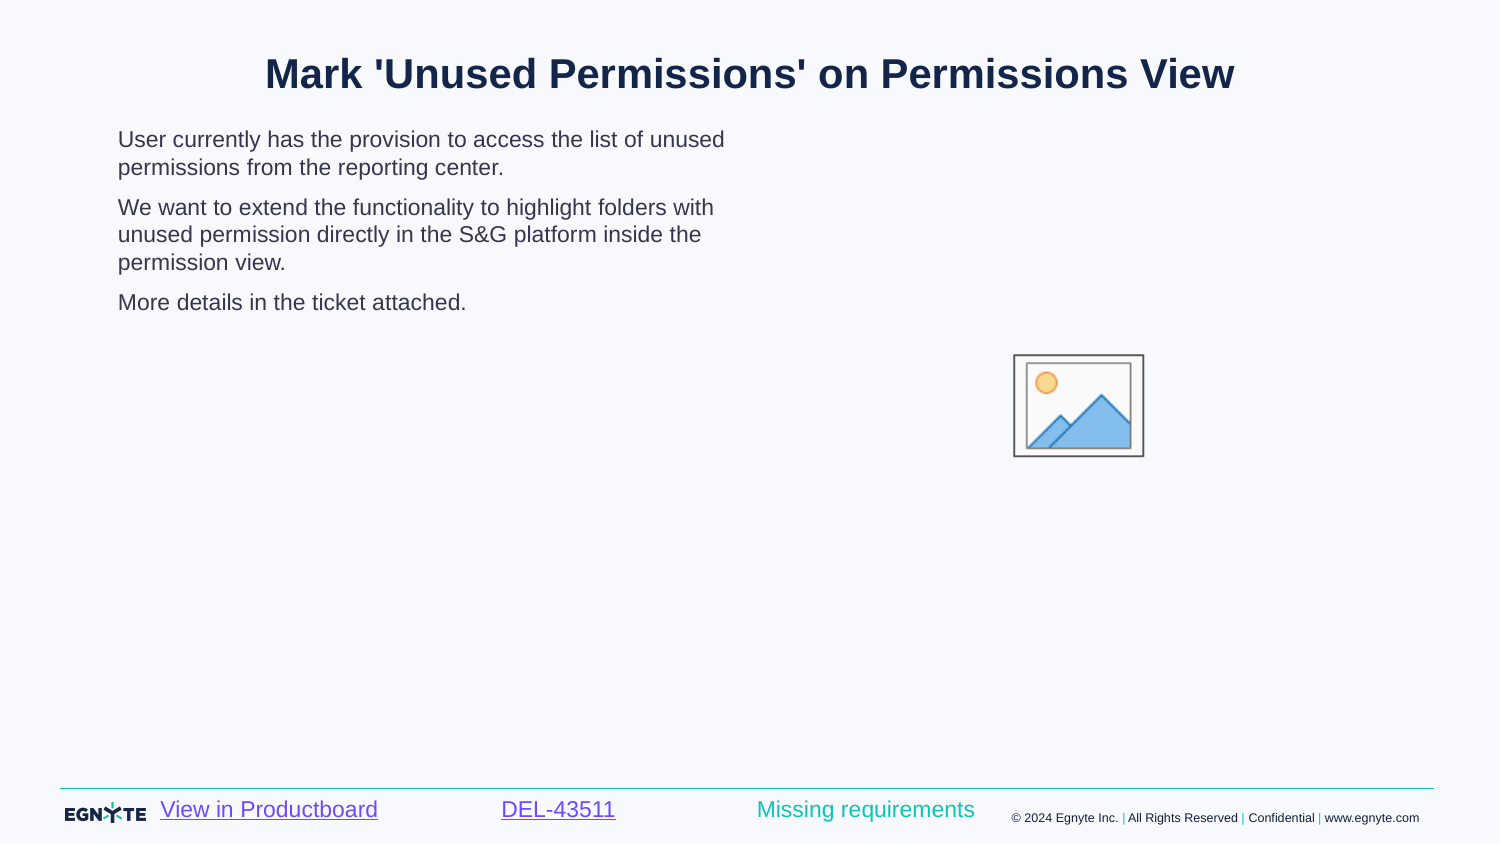

# Mark 'Unused Permissions' on Permissions View
User currently has the provision to access the list of unused permissions from the reporting center.
We want to extend the functionality to highlight folders with unused permission directly in the S&G platform inside the permission view.
More details in the ticket attached.

Missing requirements
DEL-43511
View in Productboard